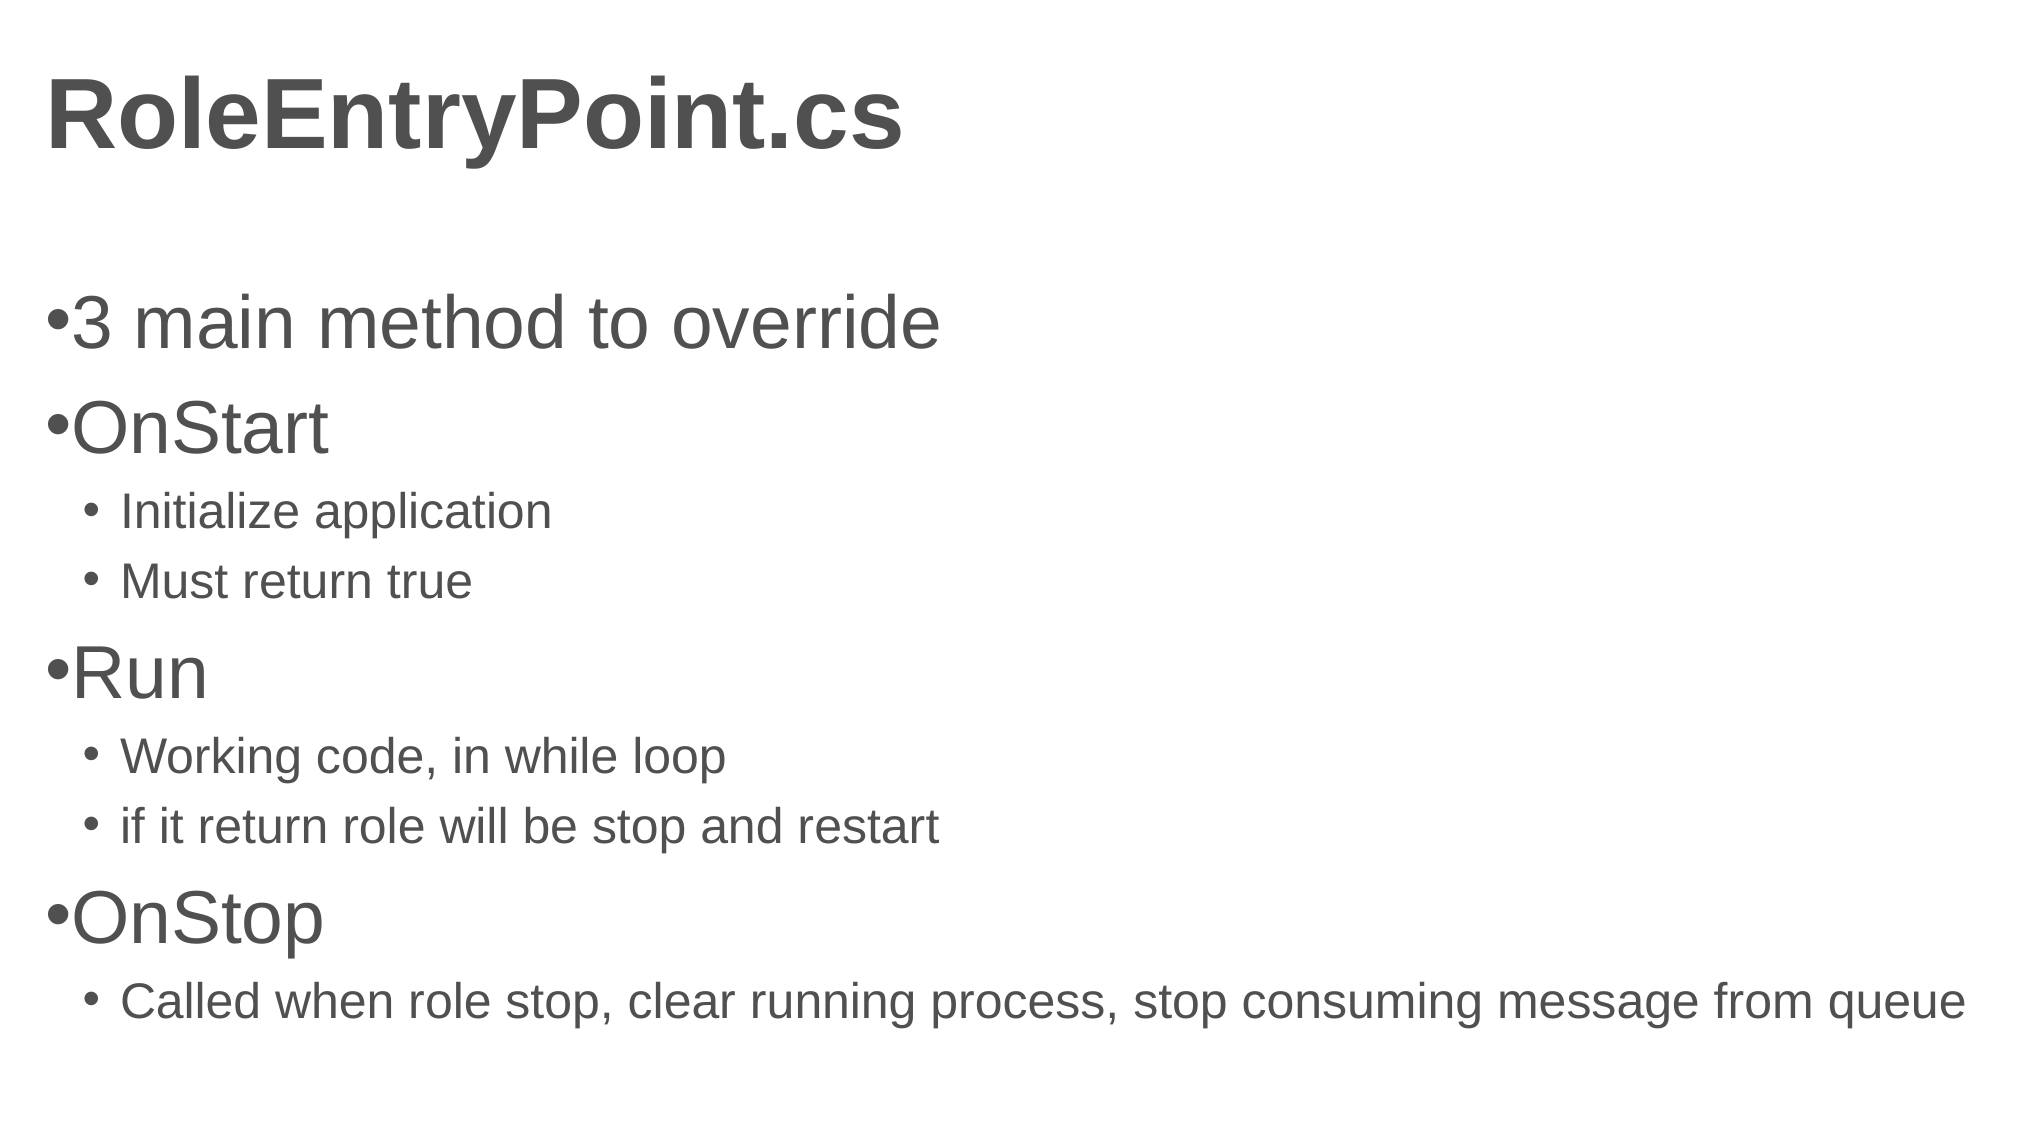

# RoleEntryPoint.cs
3 main method to override
OnStart
Initialize application
Must return true
Run
Working code, in while loop
if it return role will be stop and restart
OnStop
Called when role stop, clear running process, stop consuming message from queue